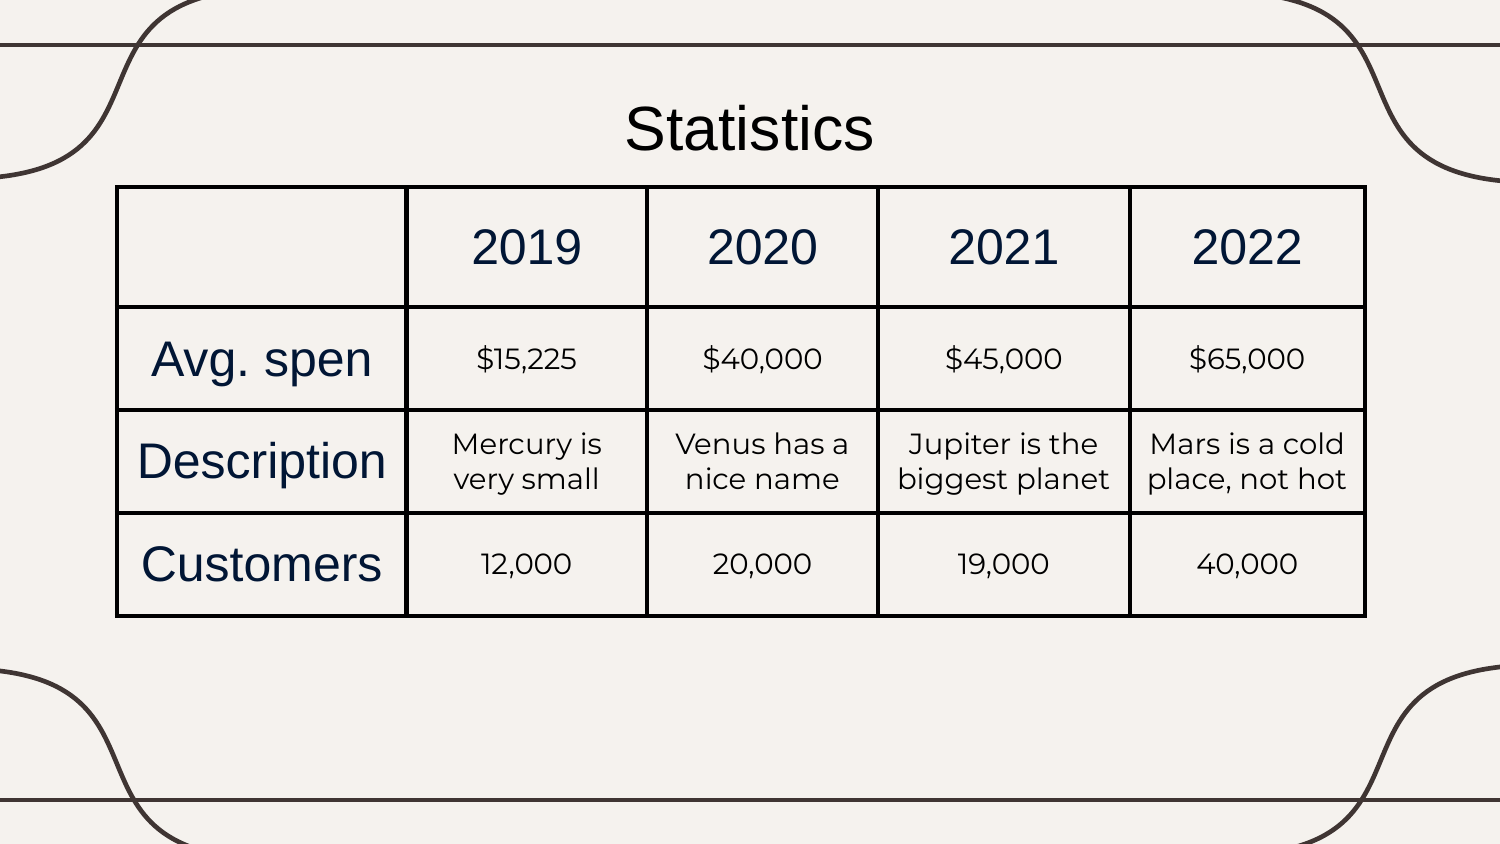

# Statistics
|  | 2019 | 2020 | 2021 | 2022 |
| --- | --- | --- | --- | --- |
| Avg. spen | $15,225 | $40,000 | $45,000 | $65,000 |
| Description | Mercury is very small | Venus has a nice name | Jupiter is the biggest planet | Mars is a cold place, not hot |
| Customers | 12,000 | 20,000 | 19,000 | 40,000 |